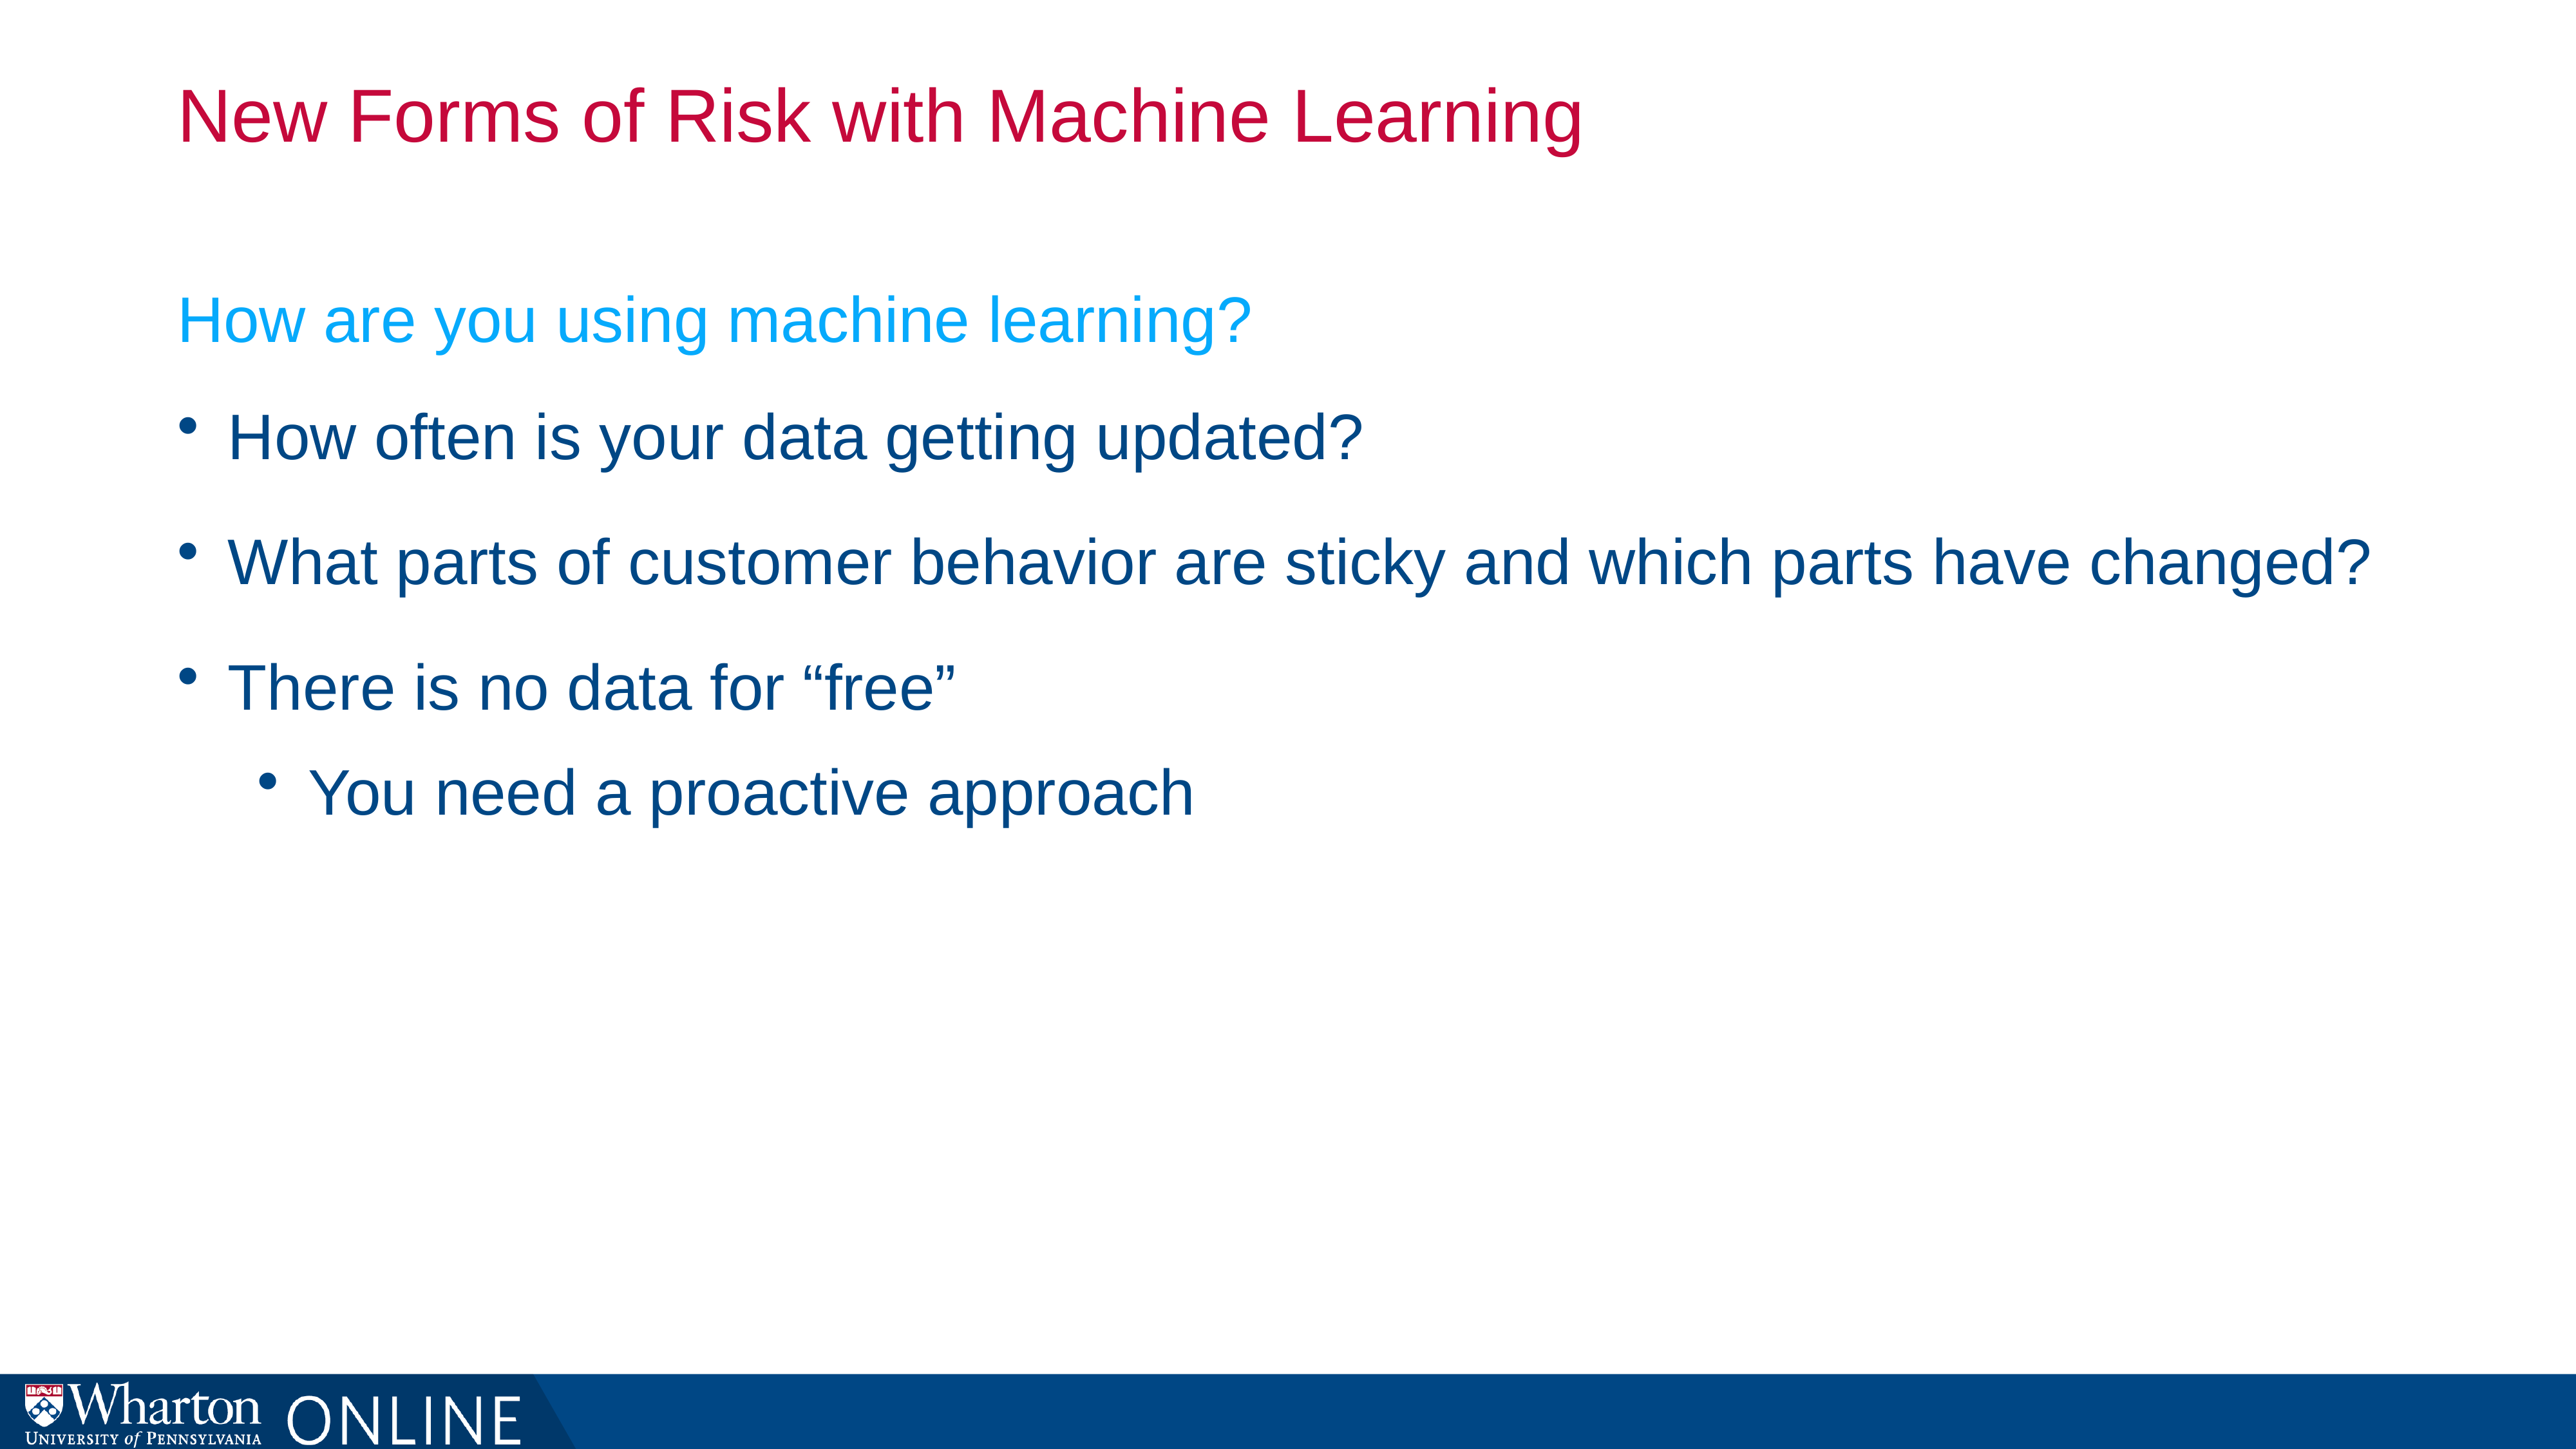

# New Forms of Risk with Machine Learning
How are you using machine learning?
How often is your data getting updated?
What parts of customer behavior are sticky and which parts have changed?
There is no data for “free”
You need a proactive approach